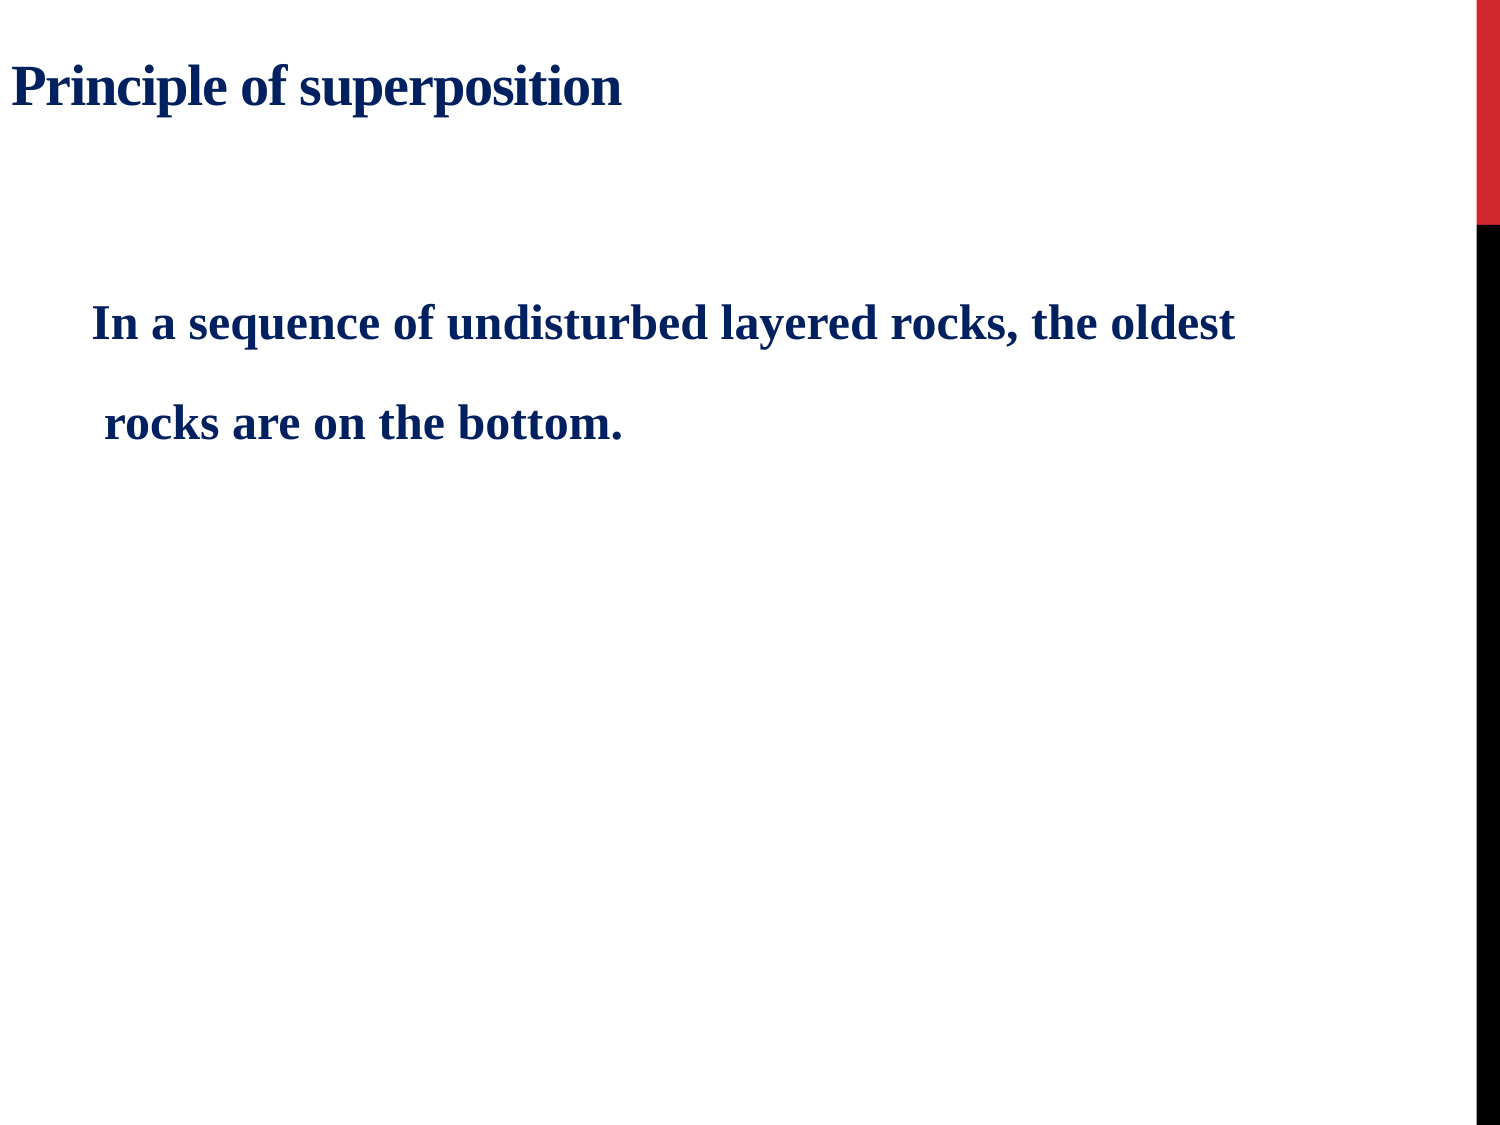

# Principle of superposition
In a sequence of undisturbed layered rocks, the oldest
 rocks are on the bottom.